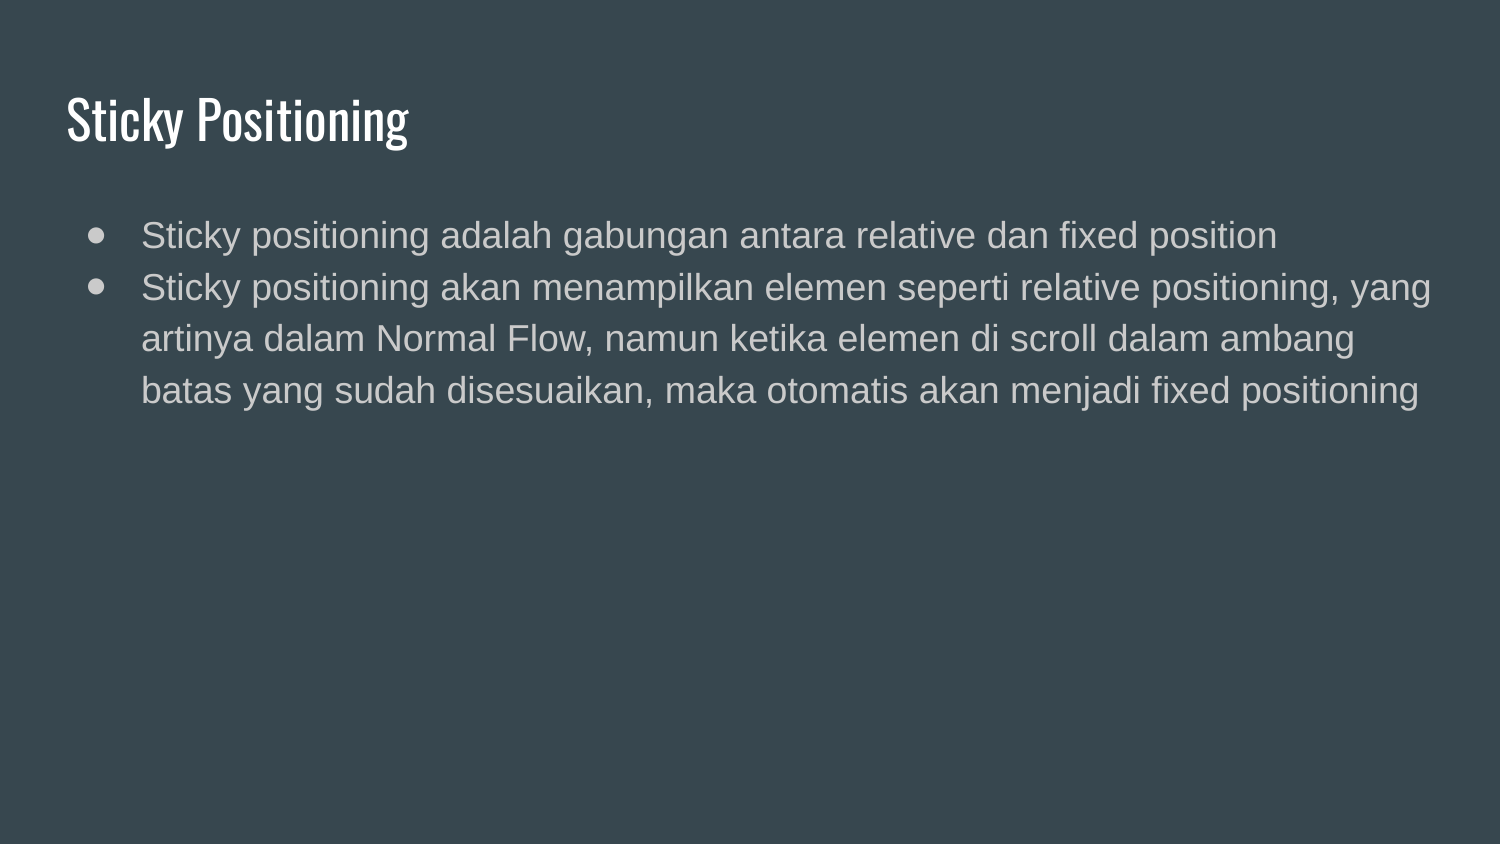

# Sticky Positioning
Sticky positioning adalah gabungan antara relative dan fixed position
Sticky positioning akan menampilkan elemen seperti relative positioning, yang artinya dalam Normal Flow, namun ketika elemen di scroll dalam ambang batas yang sudah disesuaikan, maka otomatis akan menjadi fixed positioning